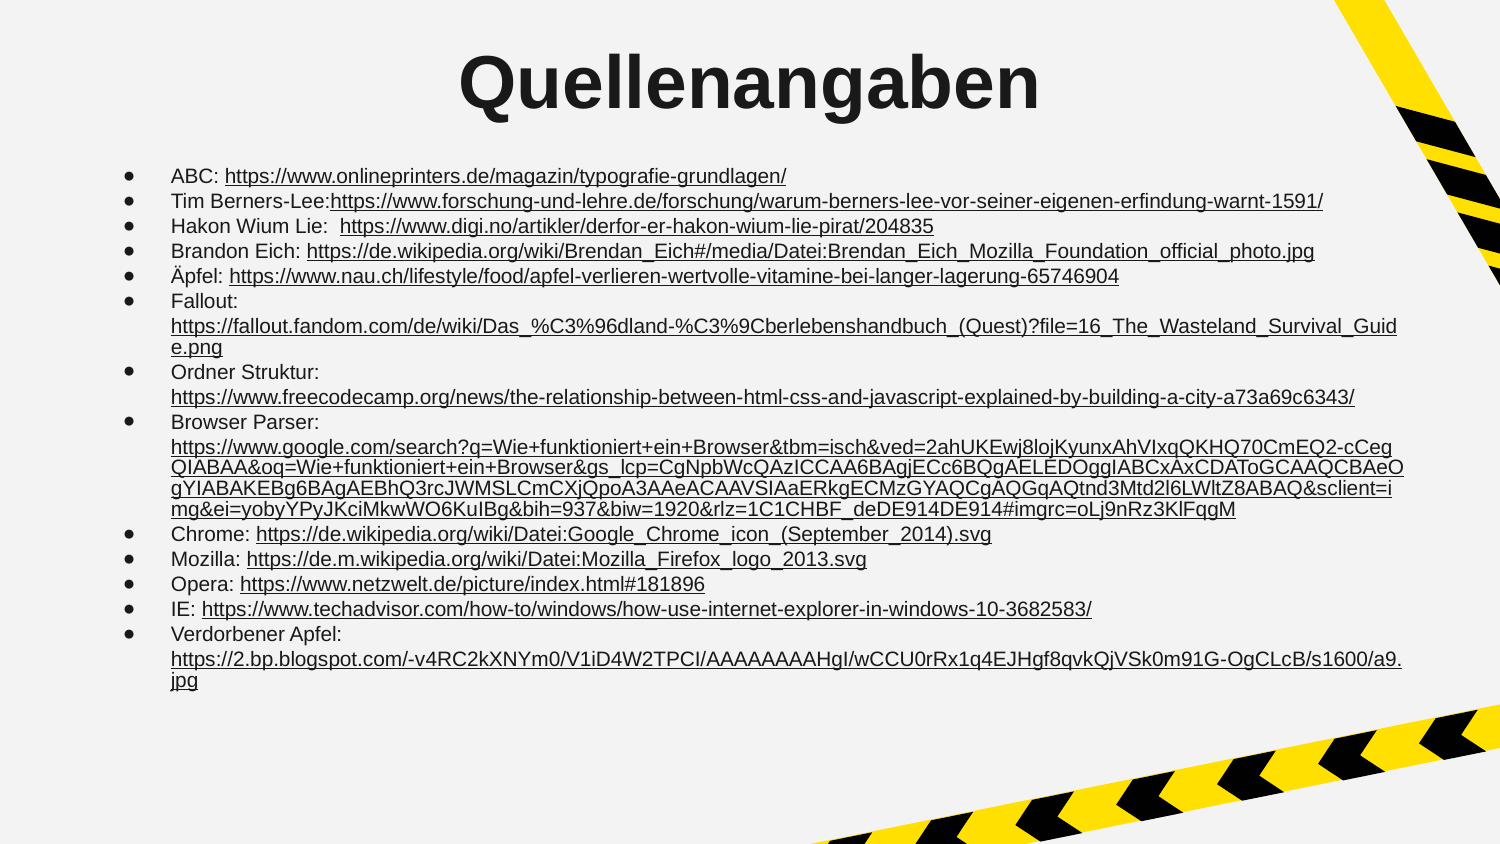

# Quellenangaben
ABC: https://www.onlineprinters.de/magazin/typografie-grundlagen/
Tim Berners-Lee:https://www.forschung-und-lehre.de/forschung/warum-berners-lee-vor-seiner-eigenen-erfindung-warnt-1591/
Hakon Wium Lie:  https://www.digi.no/artikler/derfor-er-hakon-wium-lie-pirat/204835
Brandon Eich: https://de.wikipedia.org/wiki/Brendan_Eich#/media/Datei:Brendan_Eich_Mozilla_Foundation_official_photo.jpg
Äpfel: https://www.nau.ch/lifestyle/food/apfel-verlieren-wertvolle-vitamine-bei-langer-lagerung-65746904
Fallout: https://fallout.fandom.com/de/wiki/Das_%C3%96dland-%C3%9Cberlebenshandbuch_(Quest)?file=16_The_Wasteland_Survival_Guide.png
Ordner Struktur: https://www.freecodecamp.org/news/the-relationship-between-html-css-and-javascript-explained-by-building-a-city-a73a69c6343/
Browser Parser: https://www.google.com/search?q=Wie+funktioniert+ein+Browser&tbm=isch&ved=2ahUKEwj8lojKyunxAhVIxqQKHQ70CmEQ2-cCegQIABAA&oq=Wie+funktioniert+ein+Browser&gs_lcp=CgNpbWcQAzICCAA6BAgjECc6BQgAELEDOggIABCxAxCDAToGCAAQCBAeOgYIABAKEBg6BAgAEBhQ3rcJWMSLCmCXjQpoA3AAeACAAVSIAaERkgECMzGYAQCgAQGqAQtnd3Mtd2l6LWltZ8ABAQ&sclient=img&ei=yobyYPyJKciMkwWO6KuIBg&bih=937&biw=1920&rlz=1C1CHBF_deDE914DE914#imgrc=oLj9nRz3KlFqgM
Chrome: https://de.wikipedia.org/wiki/Datei:Google_Chrome_icon_(September_2014).svg
Mozilla: https://de.m.wikipedia.org/wiki/Datei:Mozilla_Firefox_logo_2013.svg
Opera: https://www.netzwelt.de/picture/index.html#181896
IE: https://www.techadvisor.com/how-to/windows/how-use-internet-explorer-in-windows-10-3682583/
Verdorbener Apfel: https://2.bp.blogspot.com/-v4RC2kXNYm0/V1iD4W2TPCI/AAAAAAAAHgI/wCCU0rRx1q4EJHgf8qvkQjVSk0m91G-OgCLcB/s1600/a9.jpg